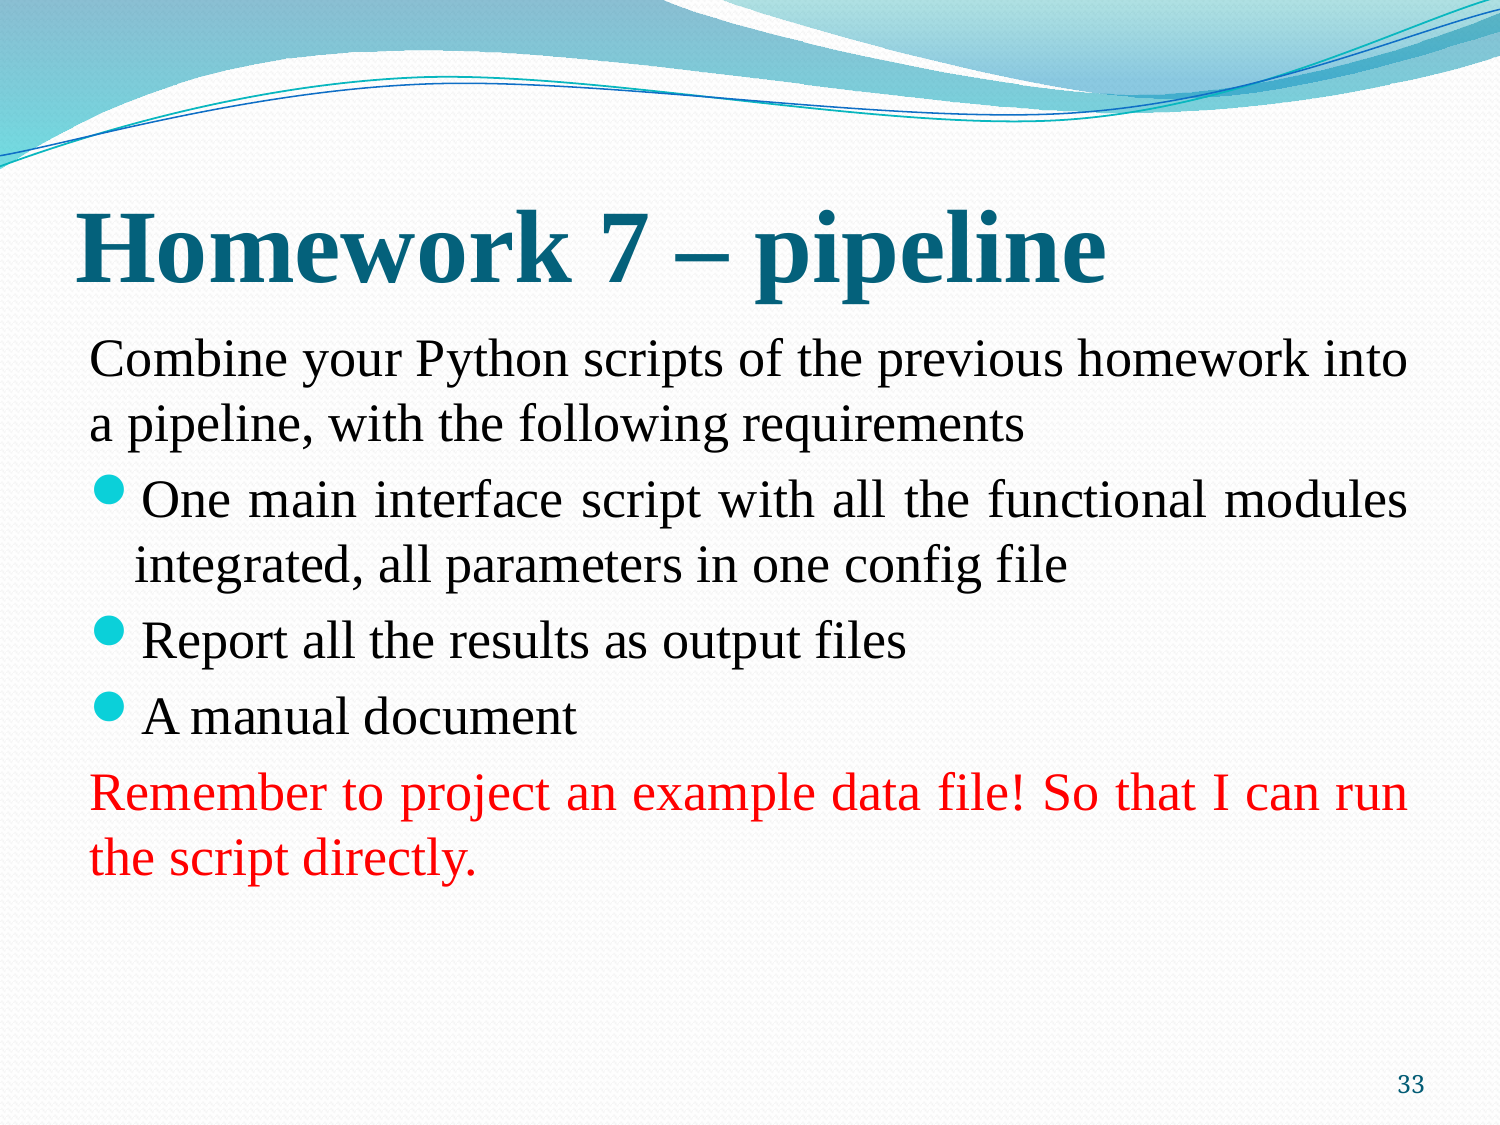

# Homework 7 – pipeline
Combine your Python scripts of the previous homework into a pipeline, with the following requirements
One main interface script with all the functional modules integrated, all parameters in one config file
Report all the results as output files
A manual document
Remember to project an example data file! So that I can run the script directly.
33